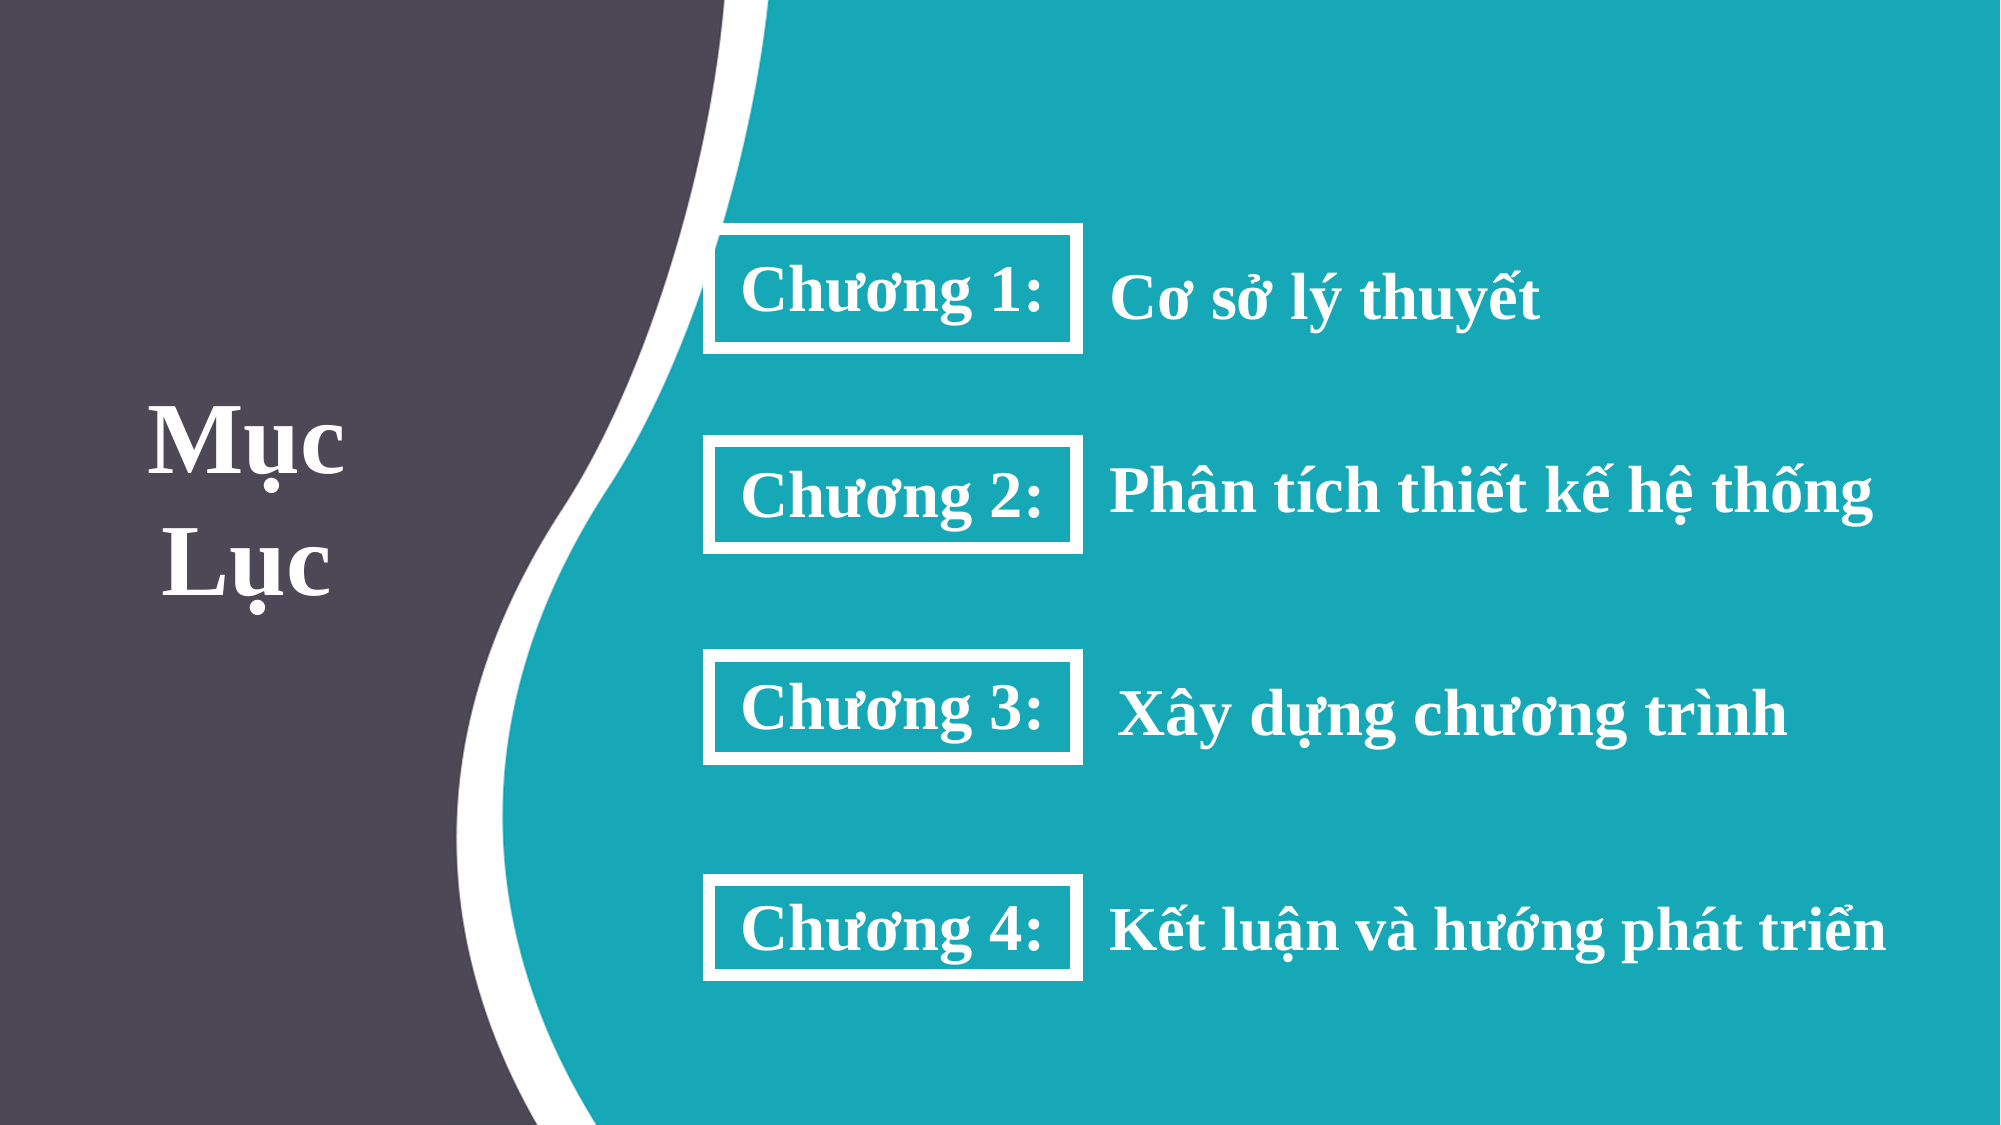

Chương 1:
Cơ sở lý thuyết
Chương 2:
Phân tích thiết kế hệ thống
Chương 3:
Xây dựng chương trình
Chương 4:
Kết luận và hướng phát triển
Mục Lục